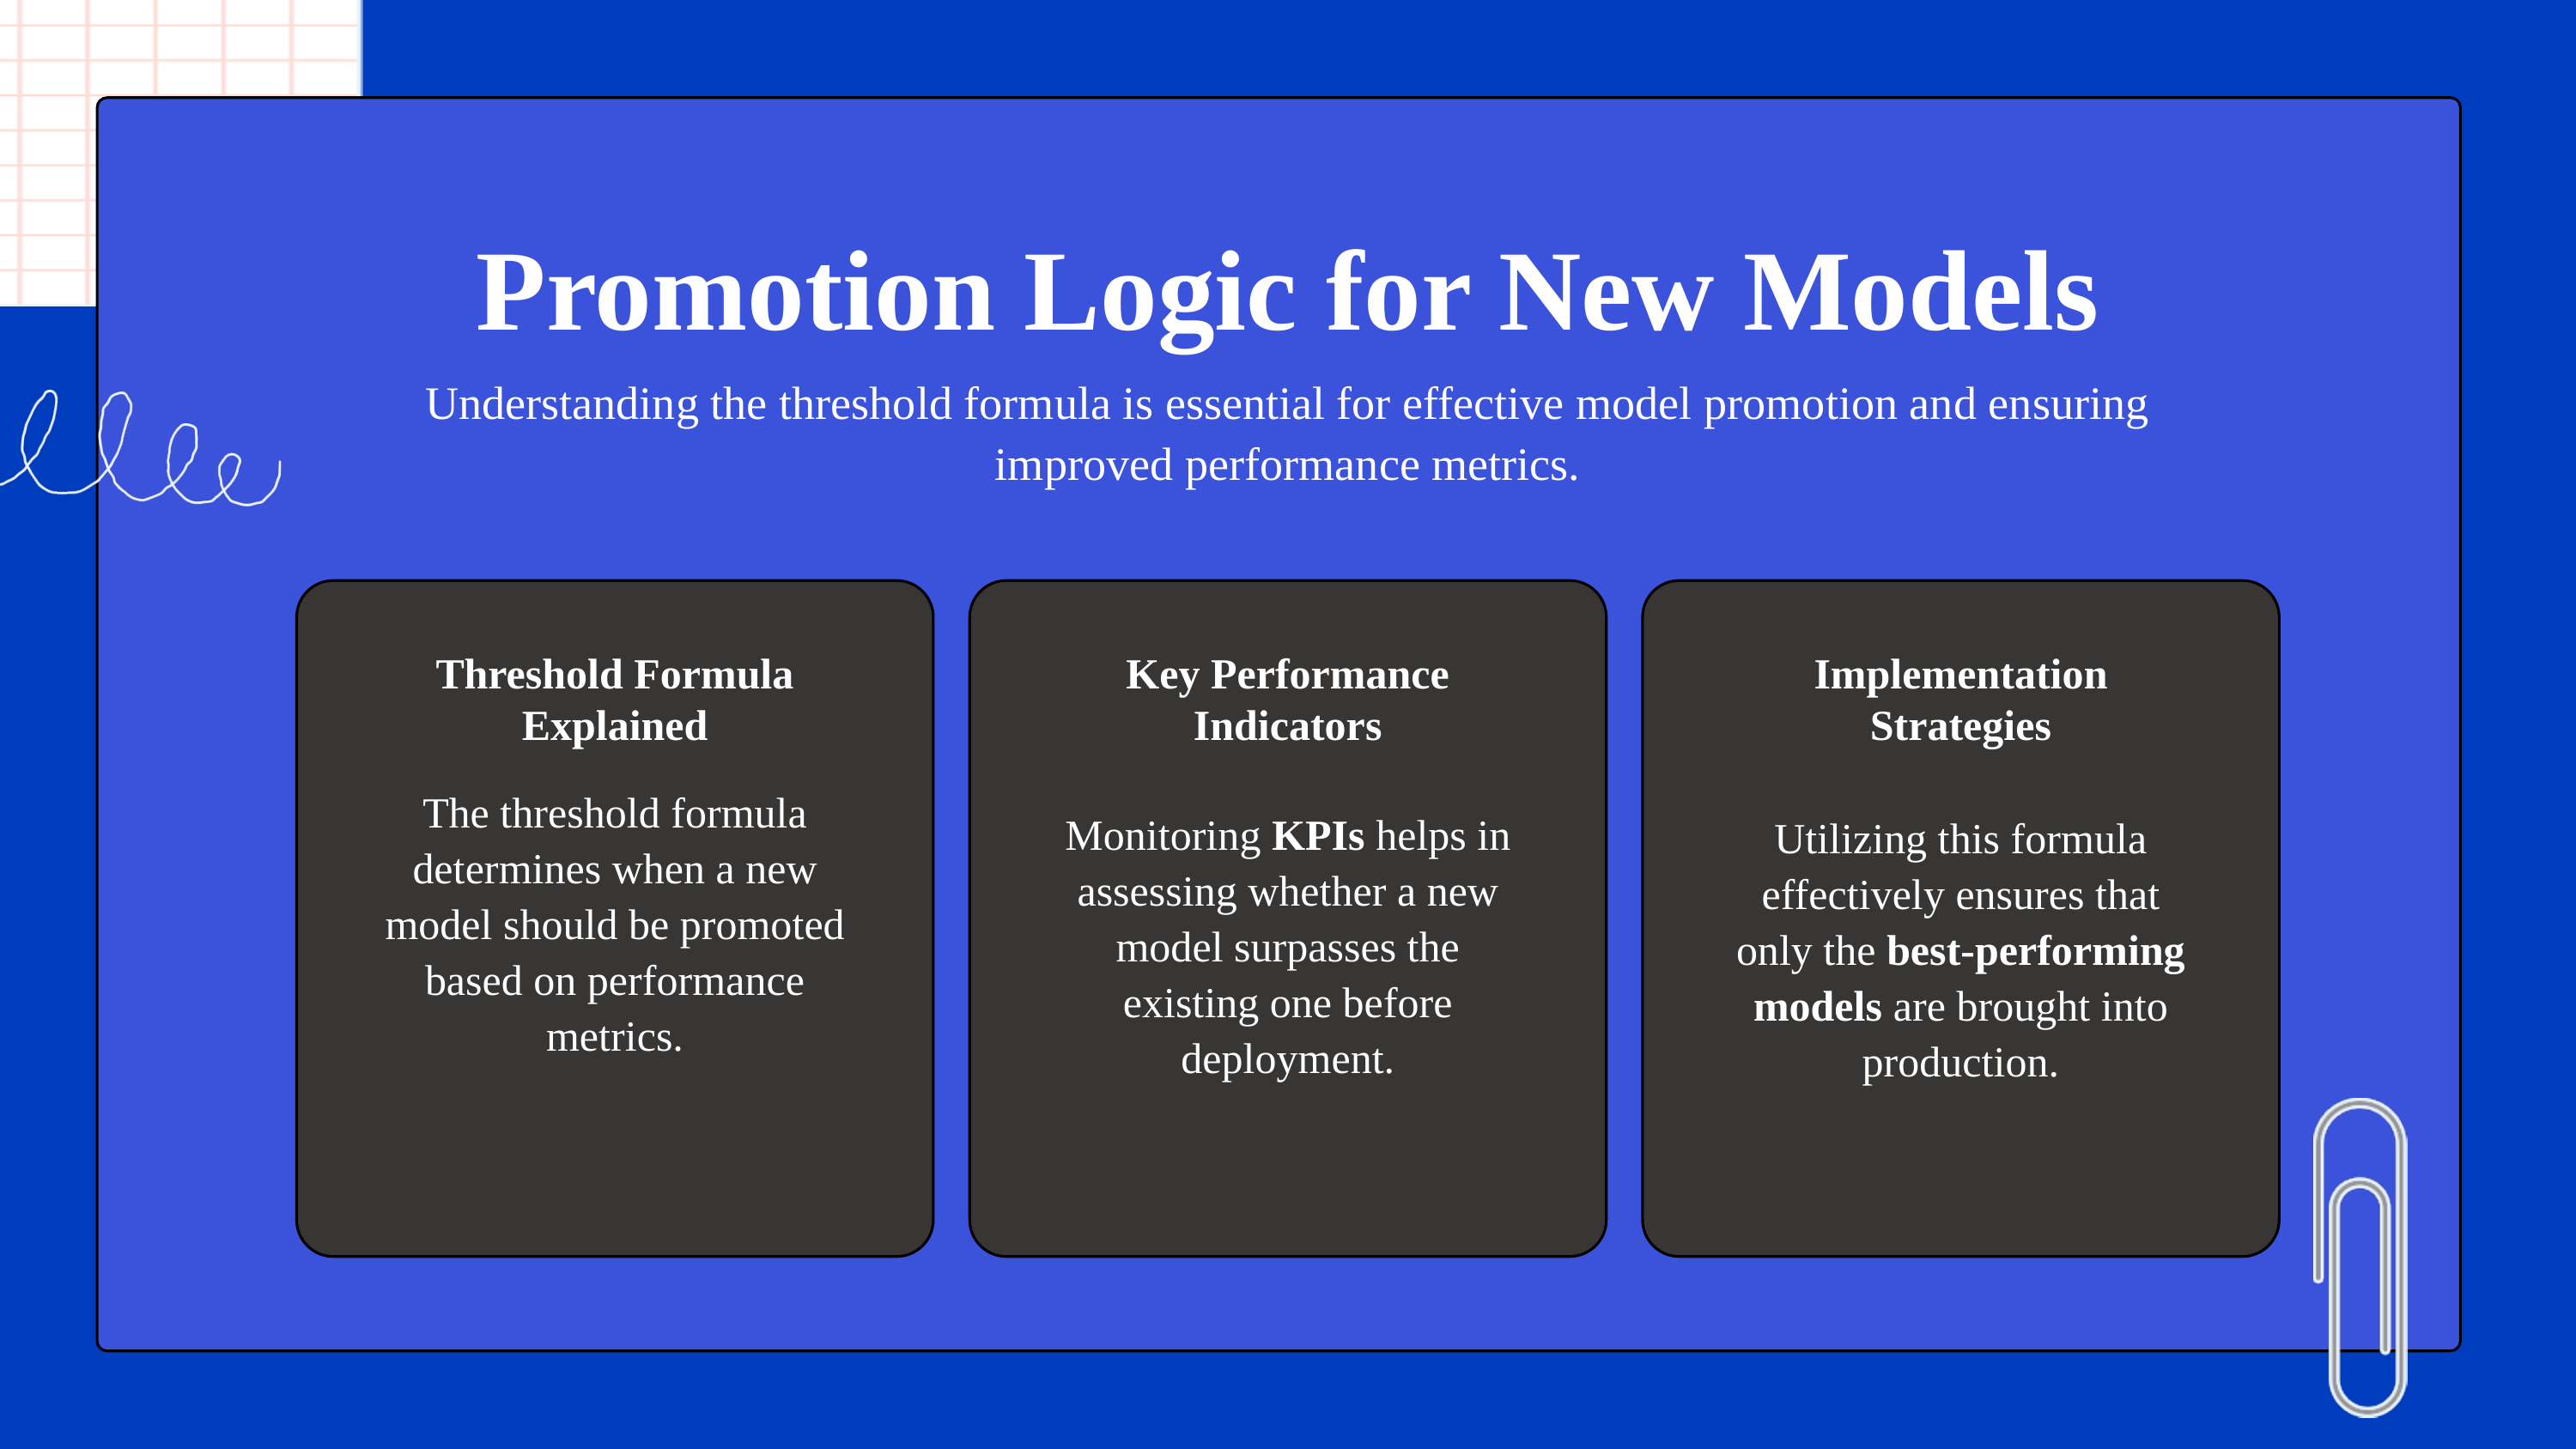

Promotion Logic for New Models
Understanding the threshold formula is essential for effective model promotion and ensuring improved performance metrics.

Threshold Formula Explained
The threshold formula determines when a new model should be promoted based on performance metrics.
Key Performance Indicators
Monitoring KPIs helps in assessing whether a new model surpasses the existing one before deployment.
Implementation Strategies
Utilizing this formula effectively ensures that only the best-performing models are brought into production.